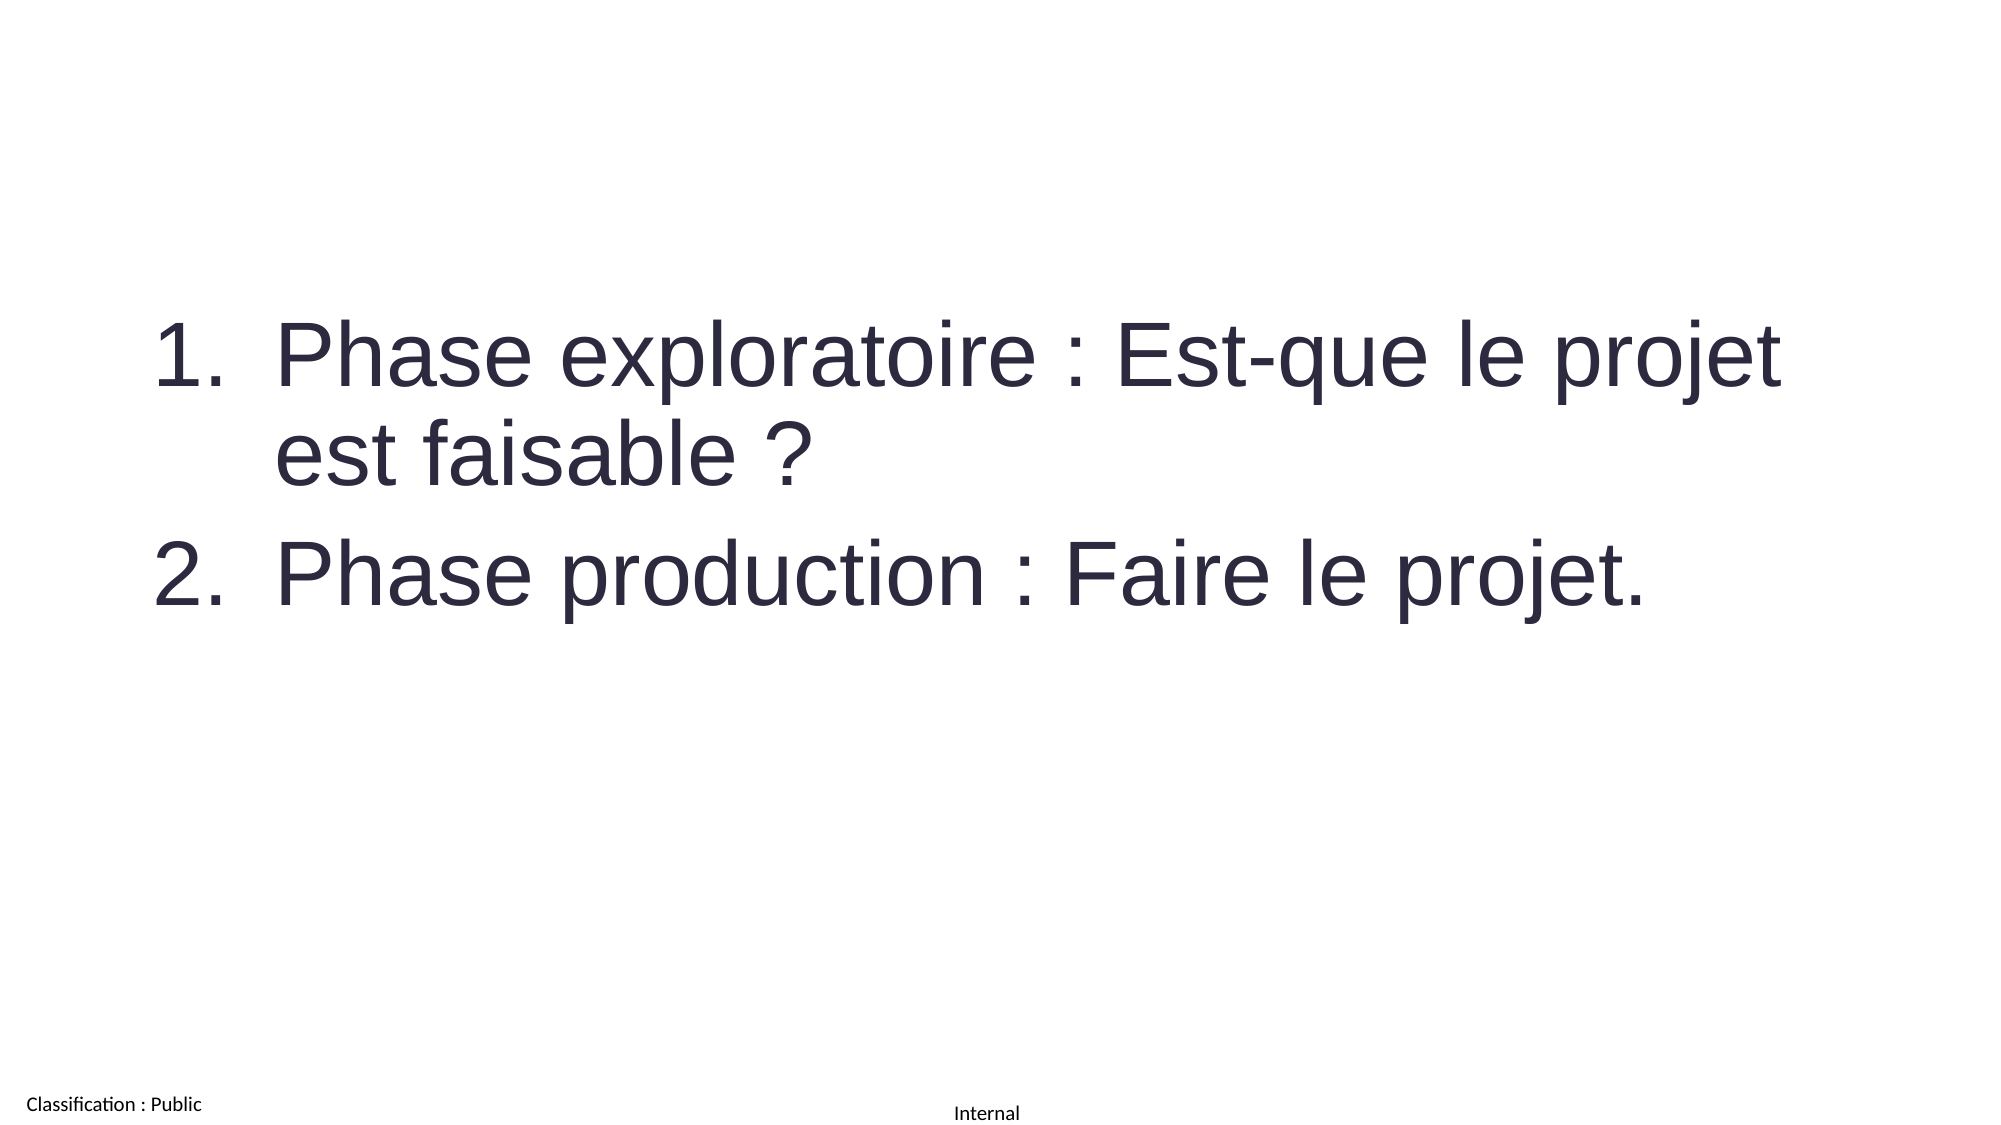

Phase exploratoire : Est-que le projet est faisable ?
Phase production : Faire le projet.